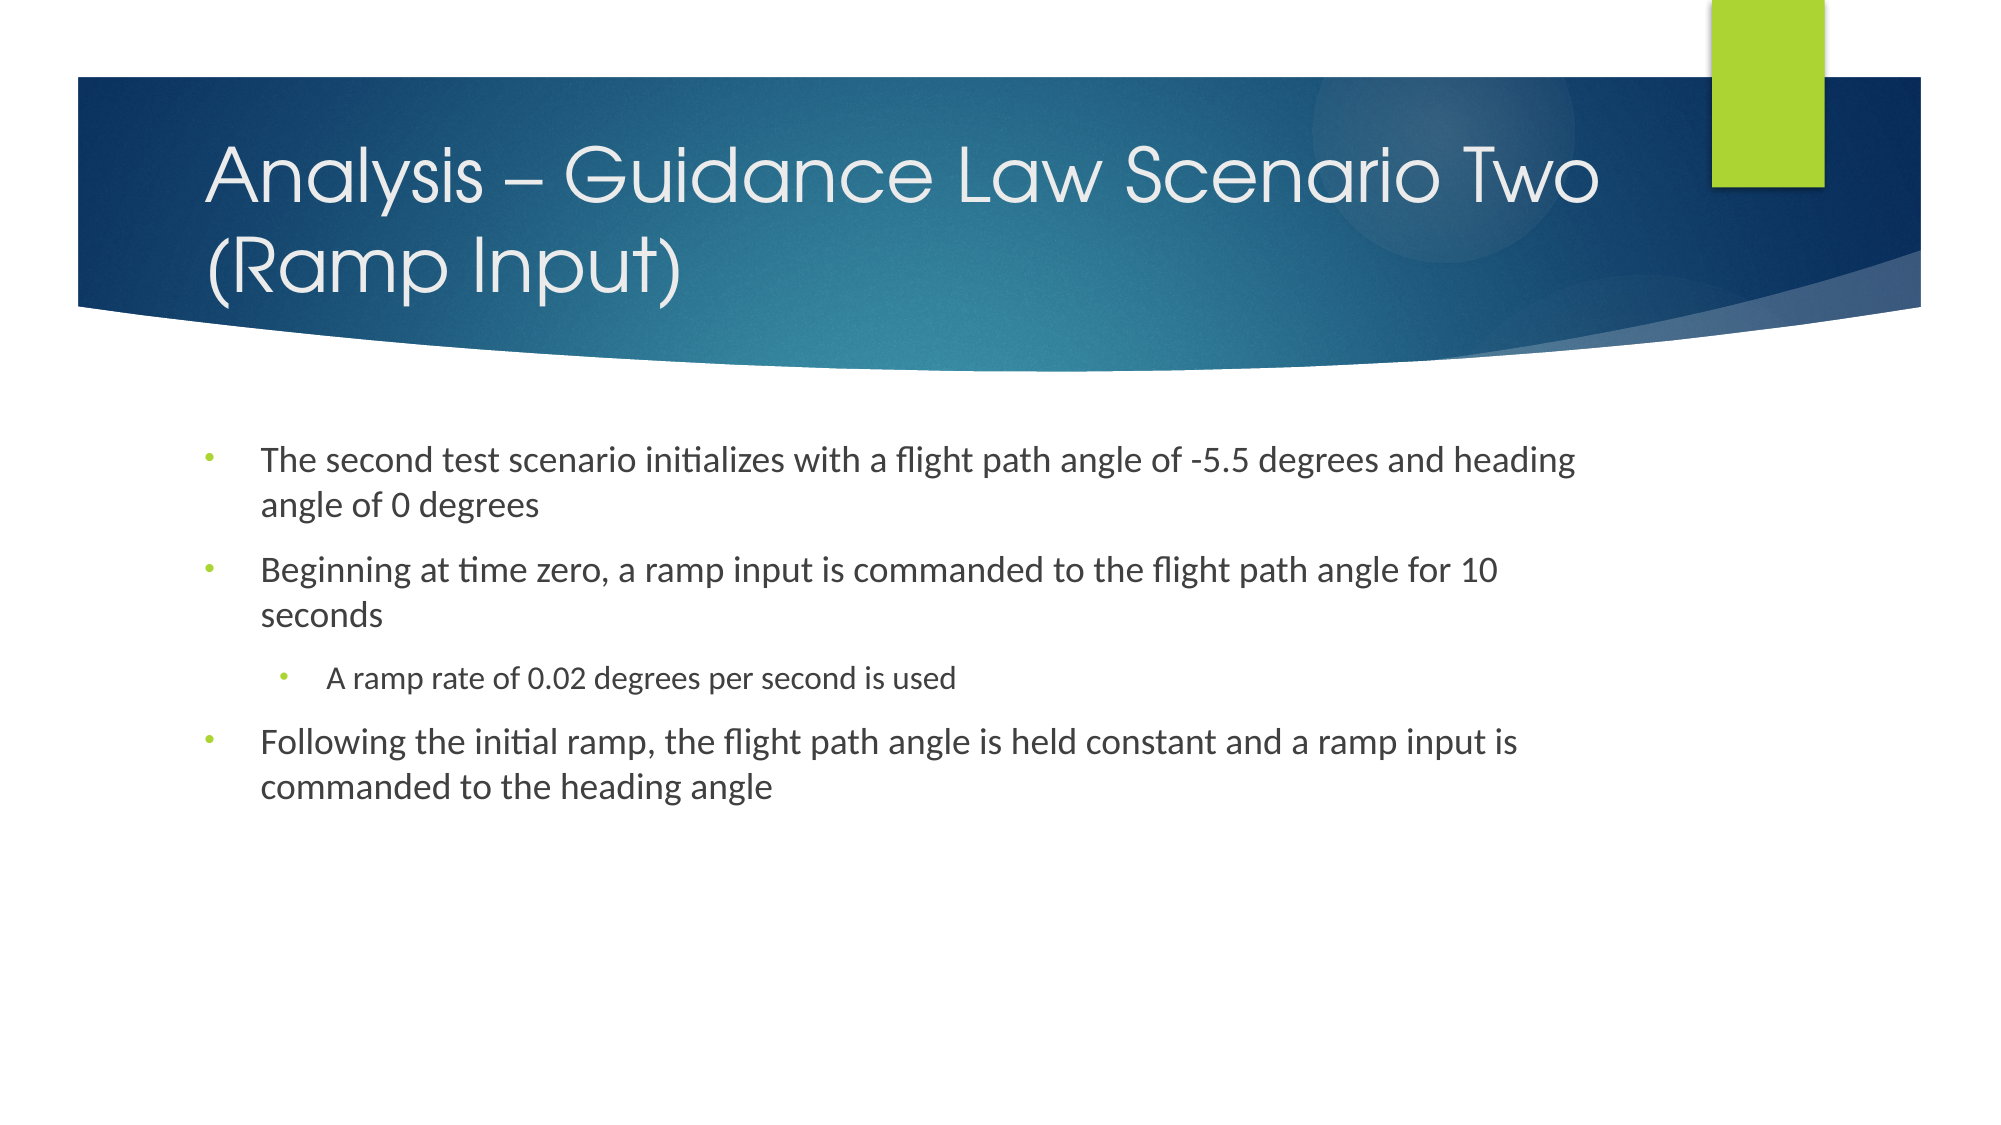

# Analysis – Guidance Law Scenario Two (Ramp Input)
The second test scenario initializes with a flight path angle of -5.5 degrees and heading angle of 0 degrees
Beginning at time zero, a ramp input is commanded to the flight path angle for 10 seconds
A ramp rate of 0.02 degrees per second is used
Following the initial ramp, the flight path angle is held constant and a ramp input is commanded to the heading angle